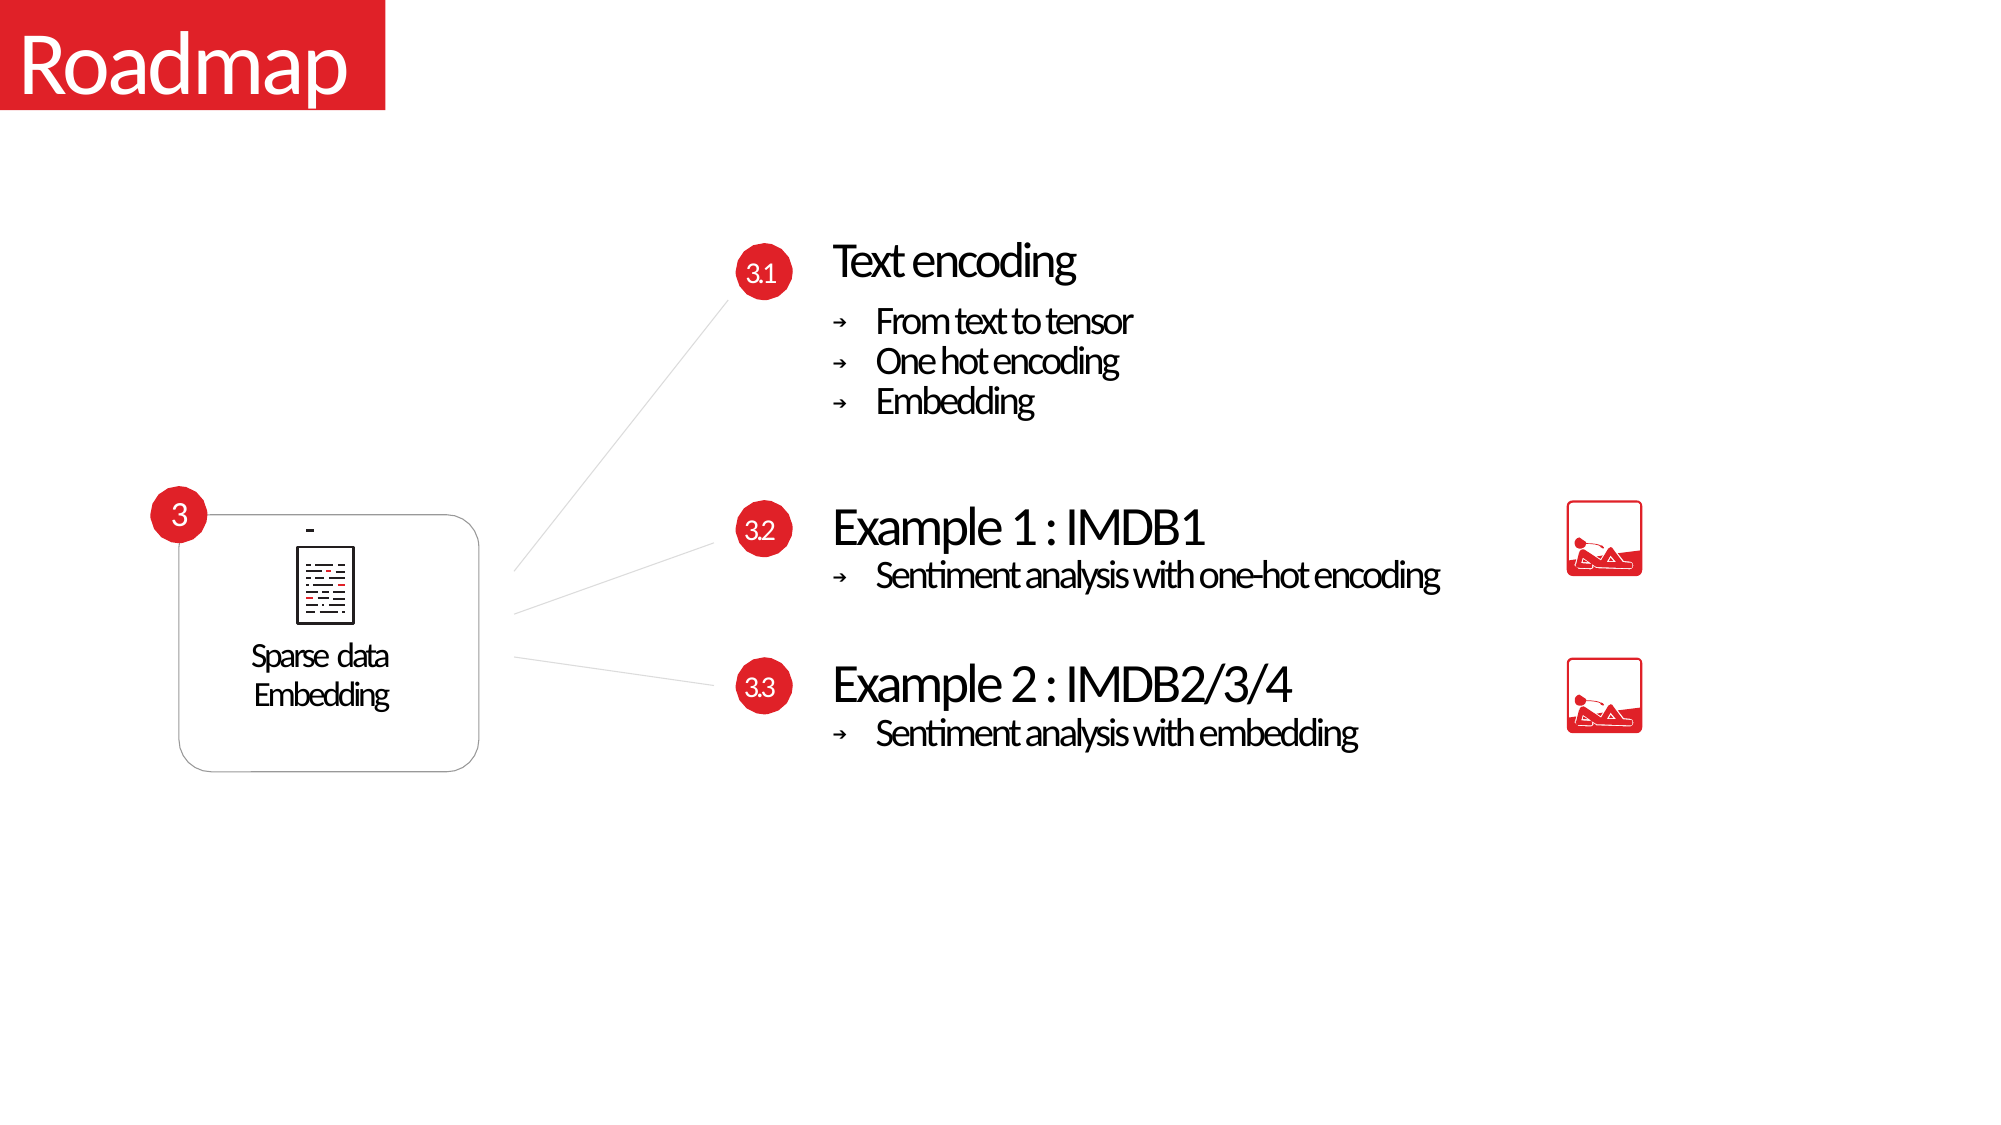

# Roadmap
Text encoding

3.1
From text to tensor  One hot encoding  Embedding

➔
➔
➔

Example 1 : IMDB1
3

3.2
Sentiment analysis with one-hot encoding
➔
Sparse  data  Embedding
Example 2 : IMDB2/3/4

3.3
Sentiment analysis with embedding
➔